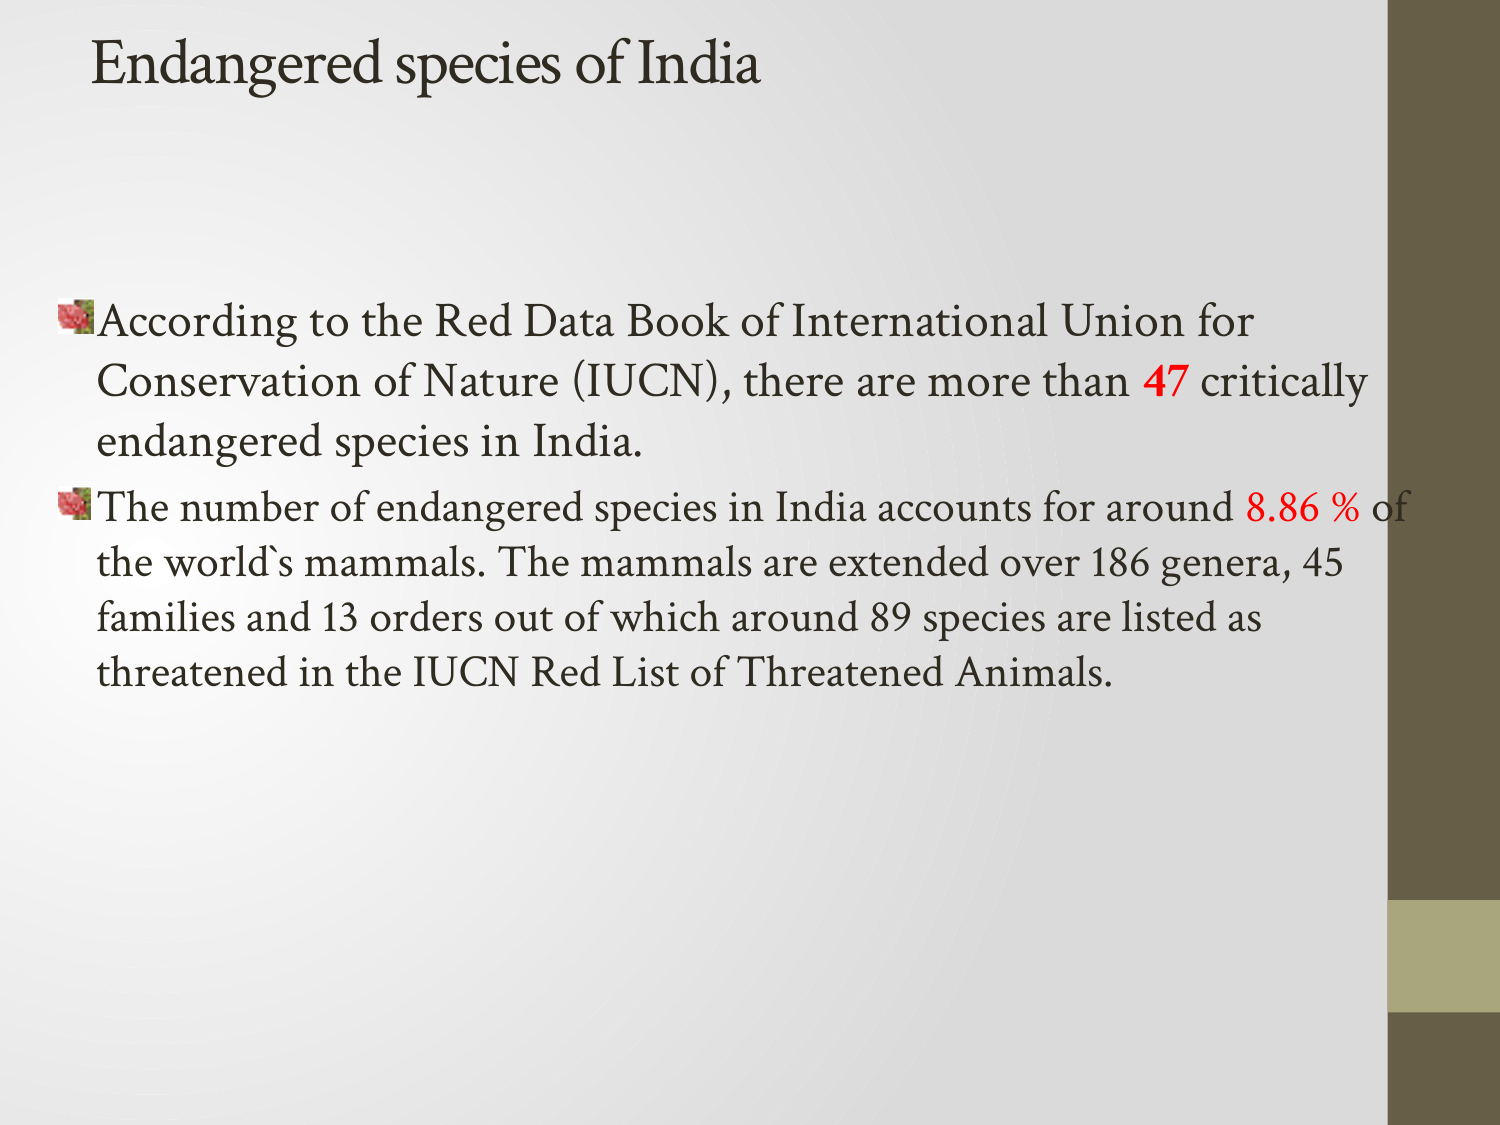

# Endangered species of India
According to the Red Data Book of International Union for Conservation of Nature (IUCN), there are more than 47 critically endangered species in India.
The number of endangered species in India accounts for around 8.86 % of the world`s mammals. The mammals are extended over 186 genera, 45 families and 13 orders out of which around 89 species are listed as threatened in the IUCN Red List of Threatened Animals.